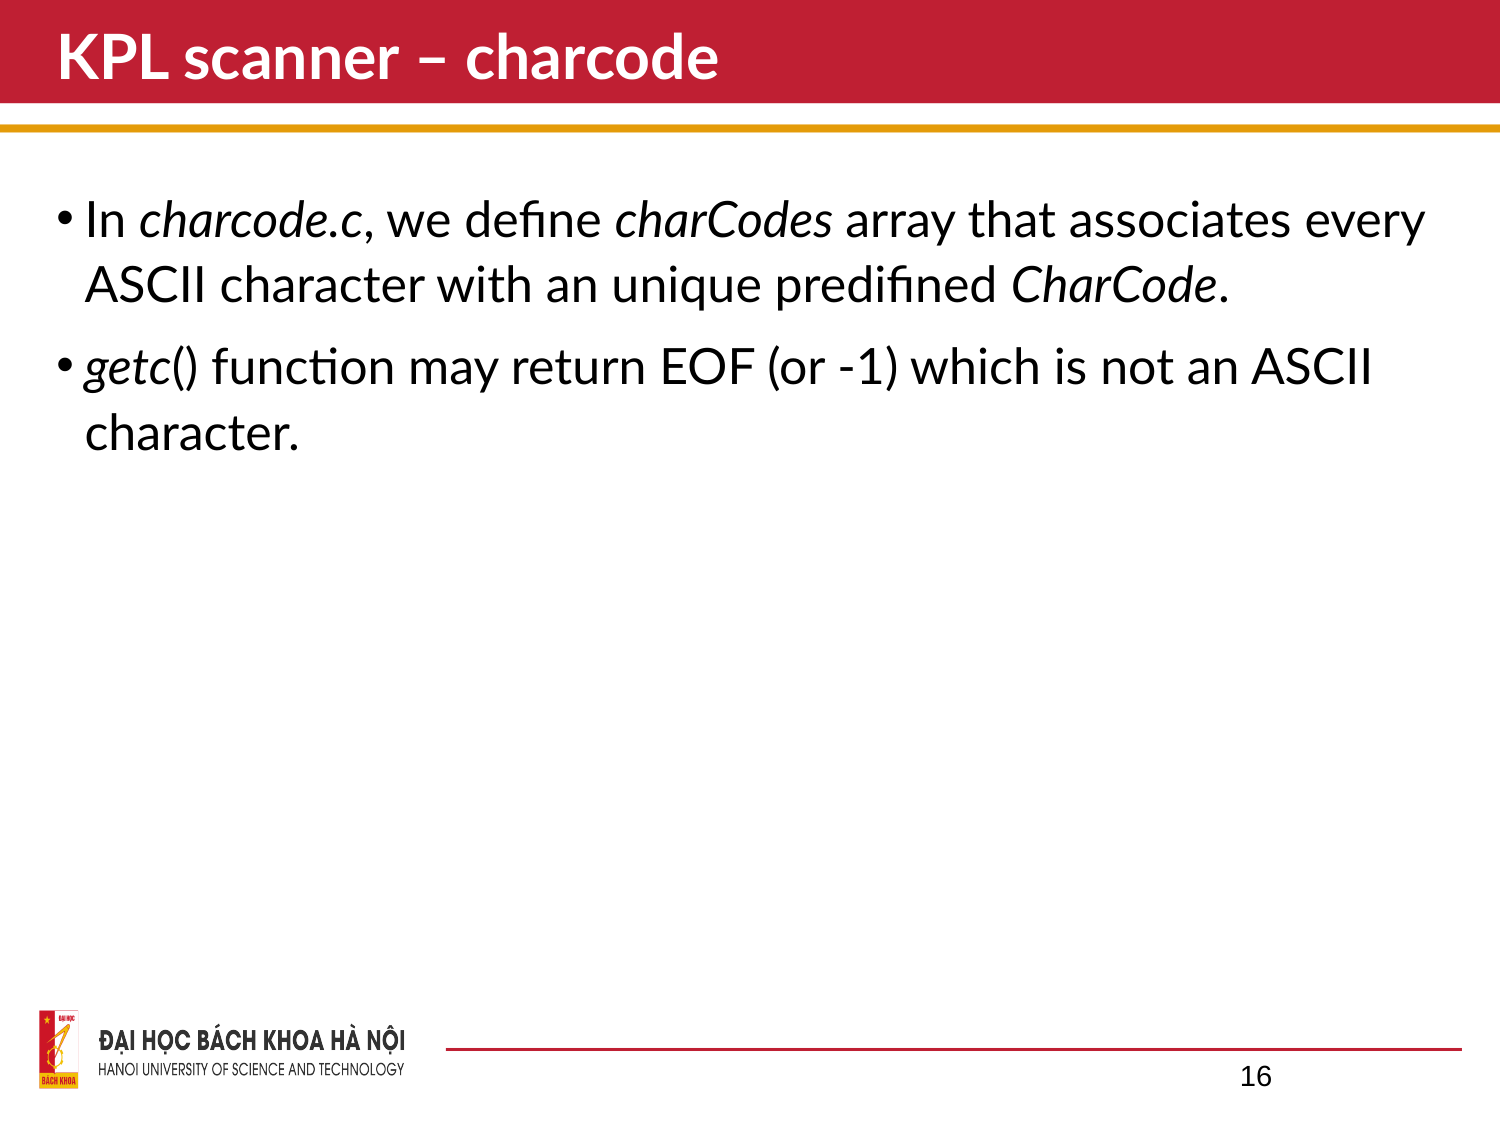

# KPL scanner – charcode
In charcode.c, we define charCodes array that associates every ASCII character with an unique predifined CharCode.
getc() function may return EOF (or -1) which is not an ASCII character.
16